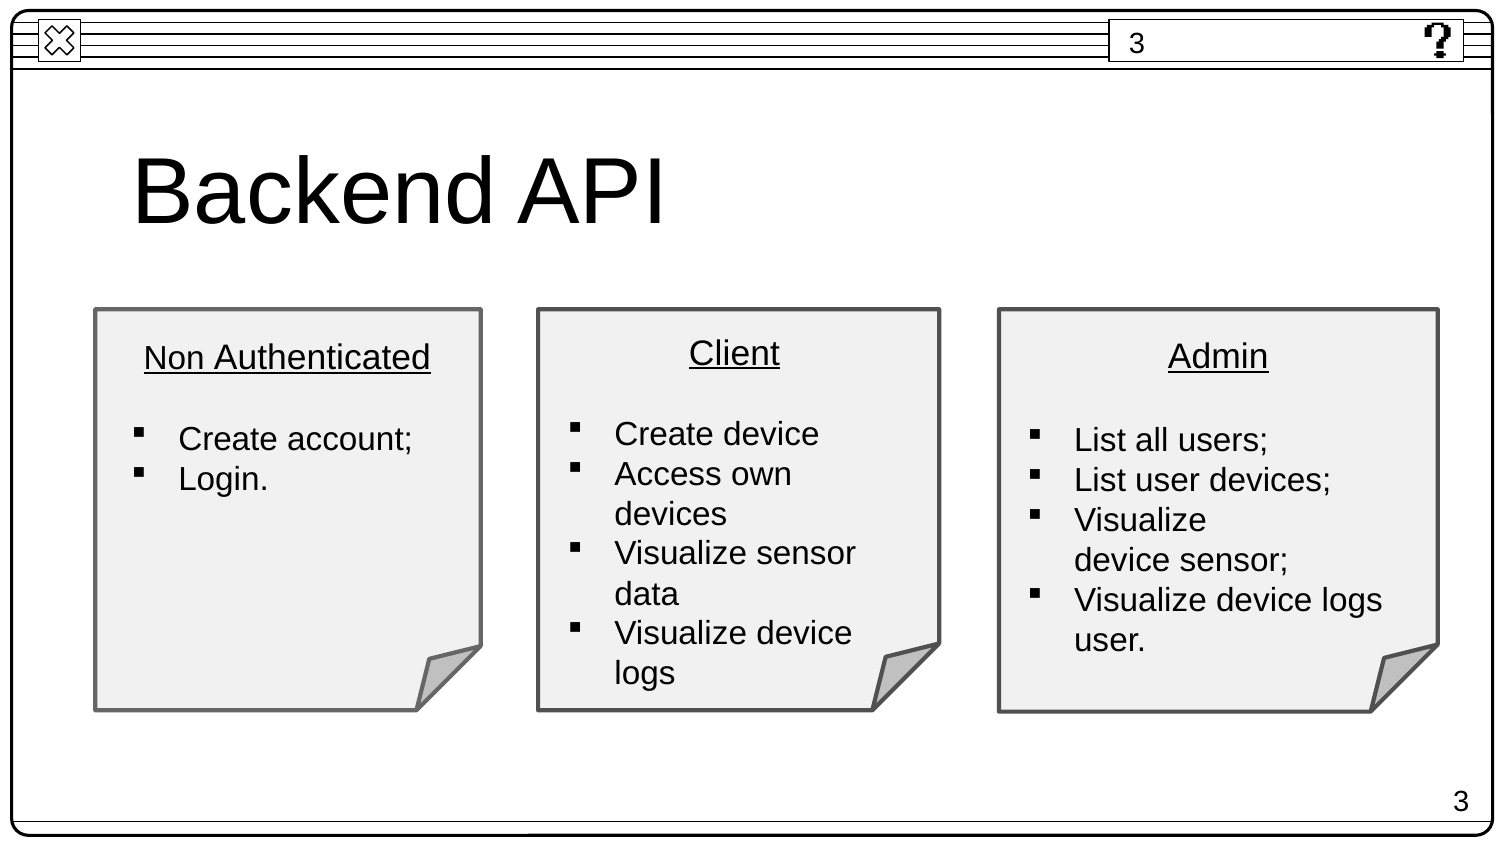

3
# Backend API
Admin

List all users;
List user devices;
Visualize device sensor;
Visualize device logs user.

Non Authenticated

Create account;
Login.
Client

Create device
Access own devices
Visualize sensor data
Visualize device logs
3